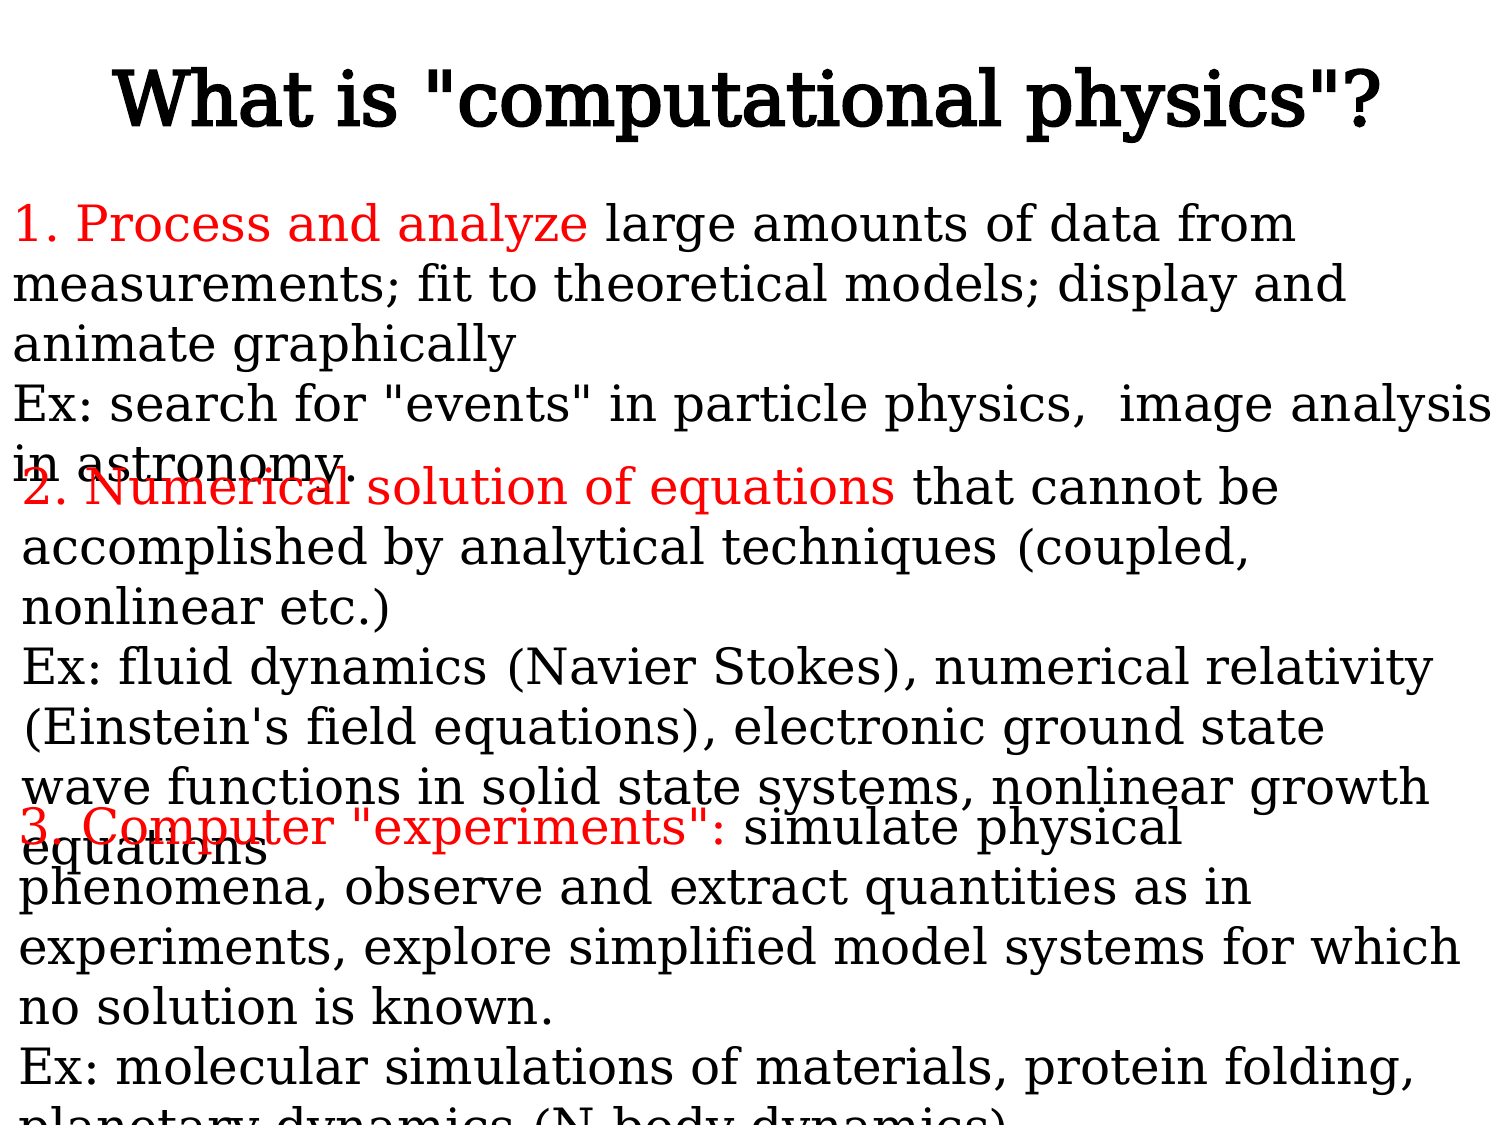

What is "computational physics"?
1. Process and analyze large amounts of data from measurements; fit to theoretical models; display and animate graphically
Ex: search for "events" in particle physics,  image analysis in astronomy.
2. Numerical solution of equations that cannot be accomplished by analytical techniques (coupled, nonlinear etc.)
Ex: fluid dynamics (Navier Stokes), numerical relativity (Einstein's field equations), electronic ground state wave functions in solid state systems, nonlinear growth equations
3. Computer "experiments": simulate physical phenomena, observe and extract quantities as in experiments, explore simplified model systems for which no solution is known.
Ex: molecular simulations of materials, protein folding, planetary dynamics (N-body dynamics).